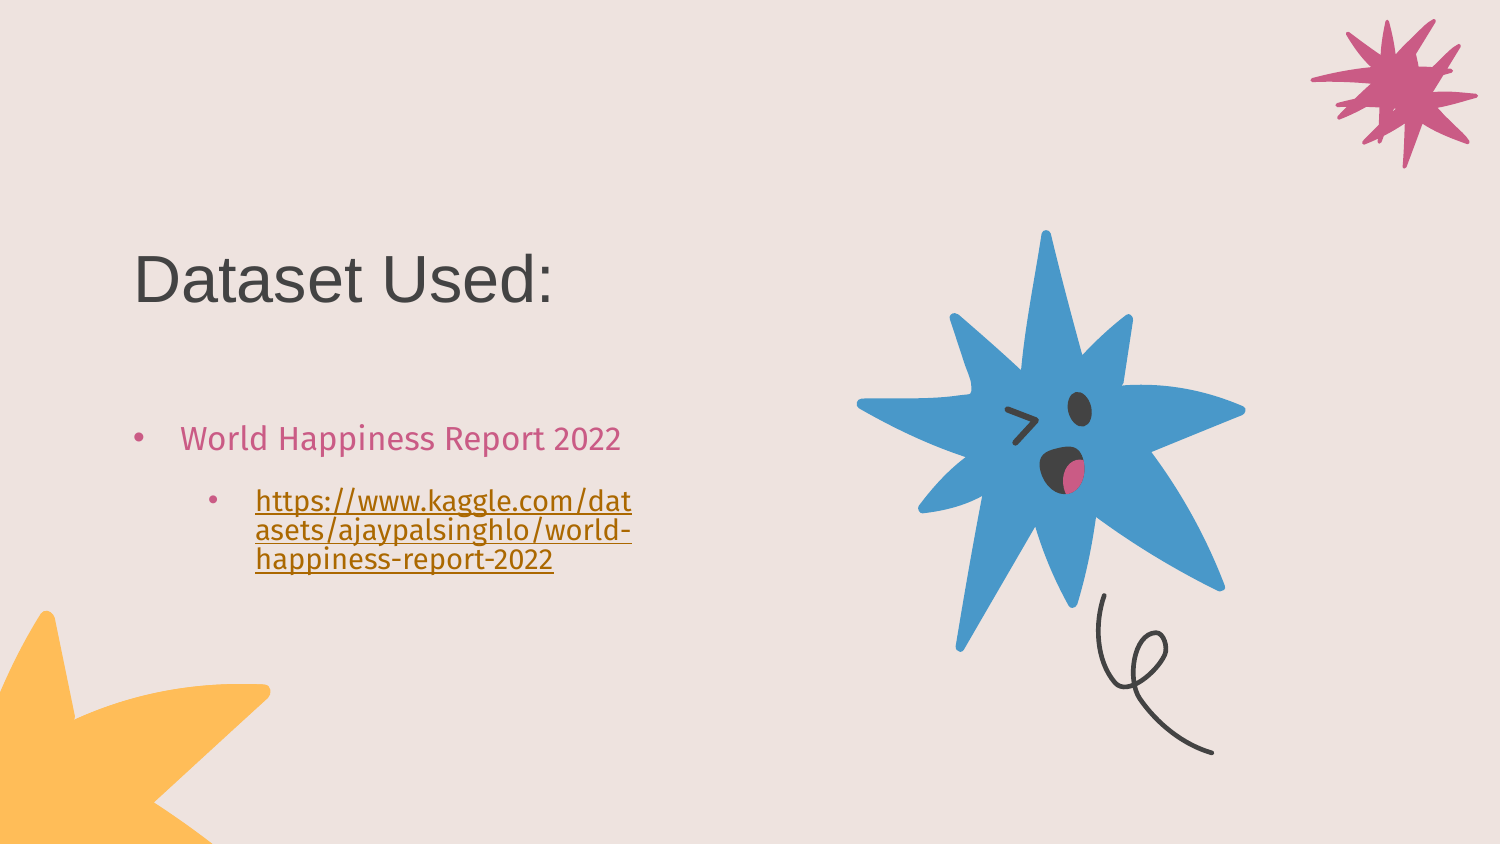

# Dataset Used:

World Happiness Report 2022
https://www.kaggle.com/datasets/ajaypalsinghlo/world-happiness-report-2022